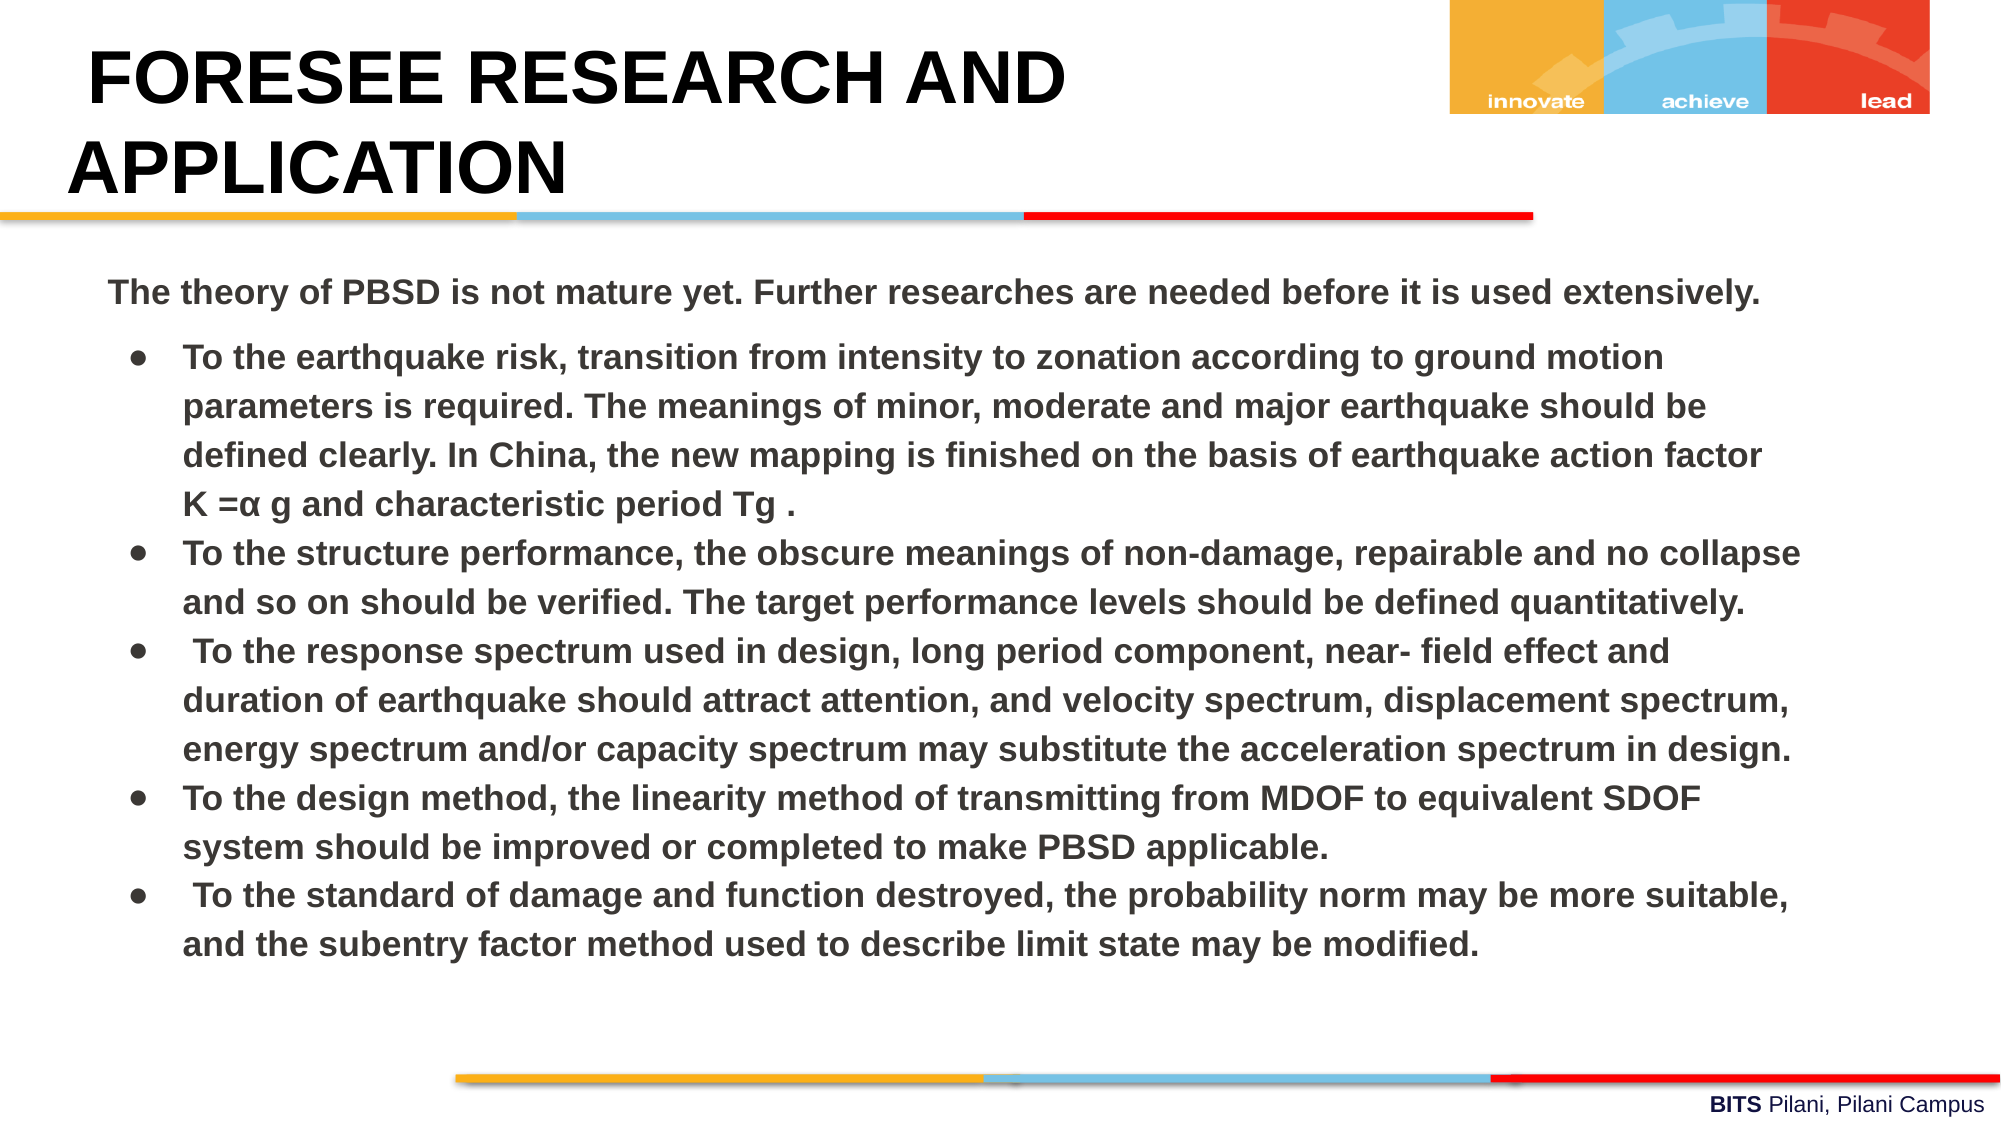

FORESEE RESEARCH AND APPLICATION
The theory of PBSD is not mature yet. Further researches are needed before it is used extensively.
To the earthquake risk, transition from intensity to zonation according to ground motion parameters is required. The meanings of minor, moderate and major earthquake should be defined clearly. In China, the new mapping is finished on the basis of earthquake action factor   K =α g and characteristic period Tg .
To the structure performance, the obscure meanings of non-damage, repairable and no collapse and so on should be verified. The target performance levels should be defined quantitatively.
 To the response spectrum used in design, long period component, near- field effect and duration of earthquake should attract attention, and velocity spectrum, displacement spectrum, energy spectrum and/or capacity spectrum may substitute the acceleration spectrum in design.
To the design method, the linearity method of transmitting from MDOF to equivalent SDOF system should be improved or completed to make PBSD applicable.
 To the standard of damage and function destroyed, the probability norm may be more suitable, and the subentry factor method used to describe limit state may be modified.